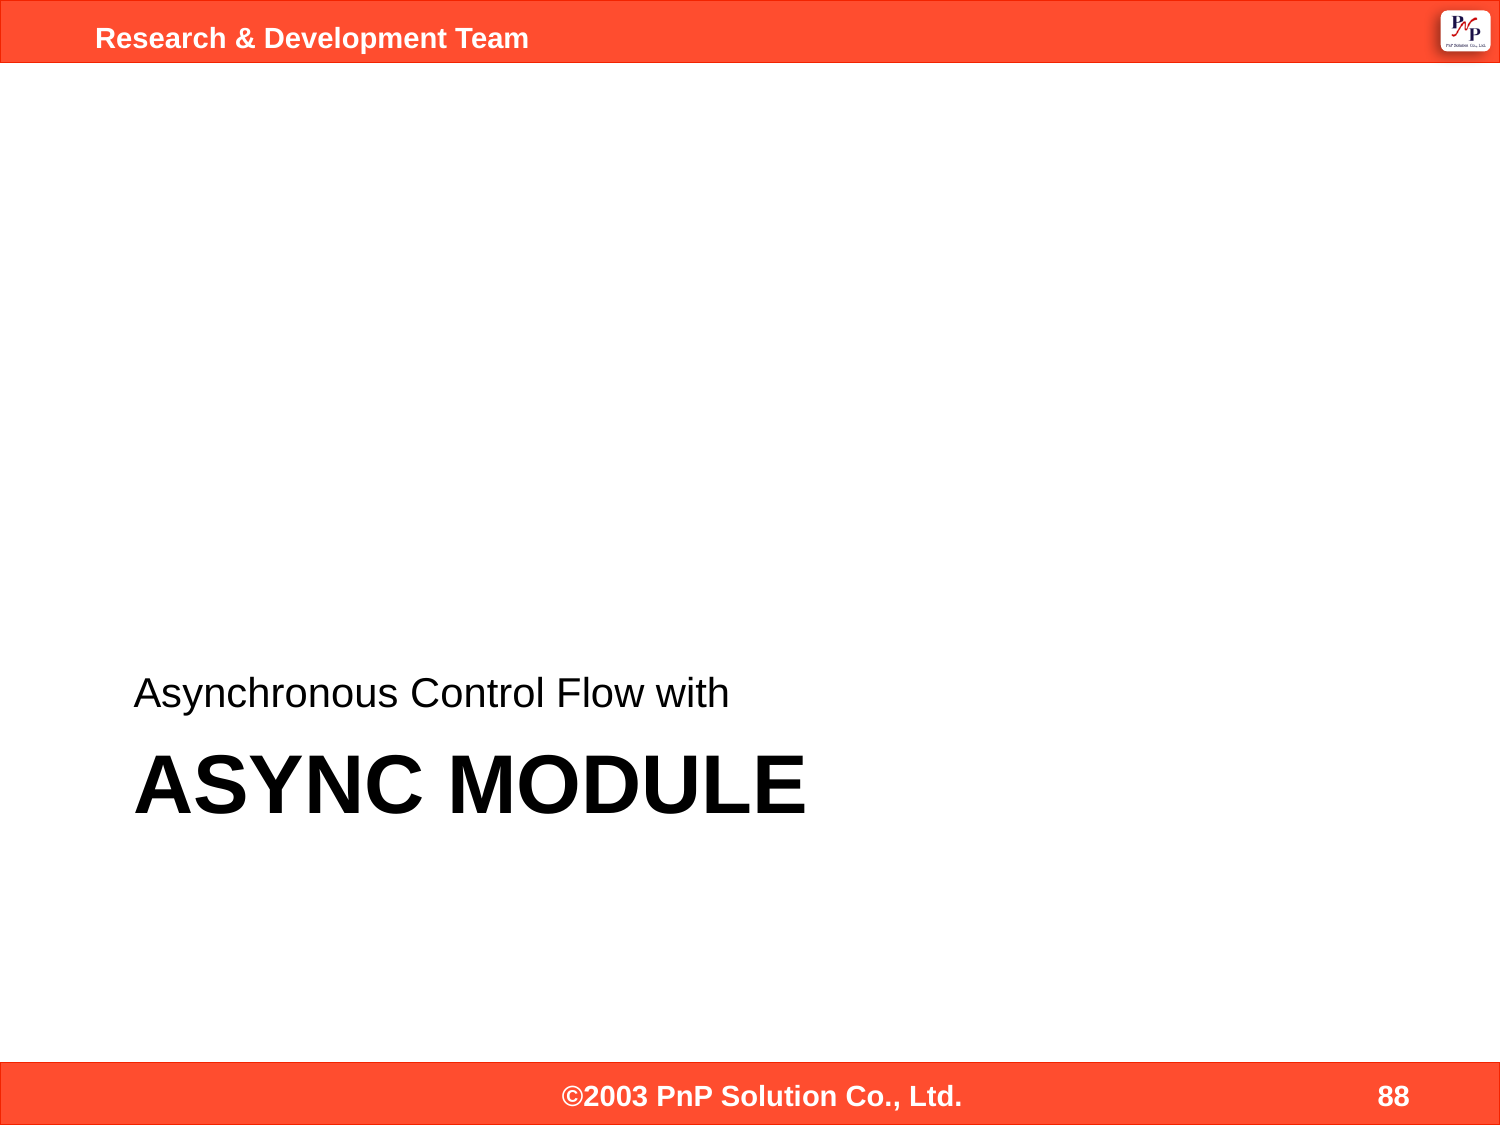

Asynchronous Control Flow with
# Async module

©2003 PnP Solution Co., Ltd.
88